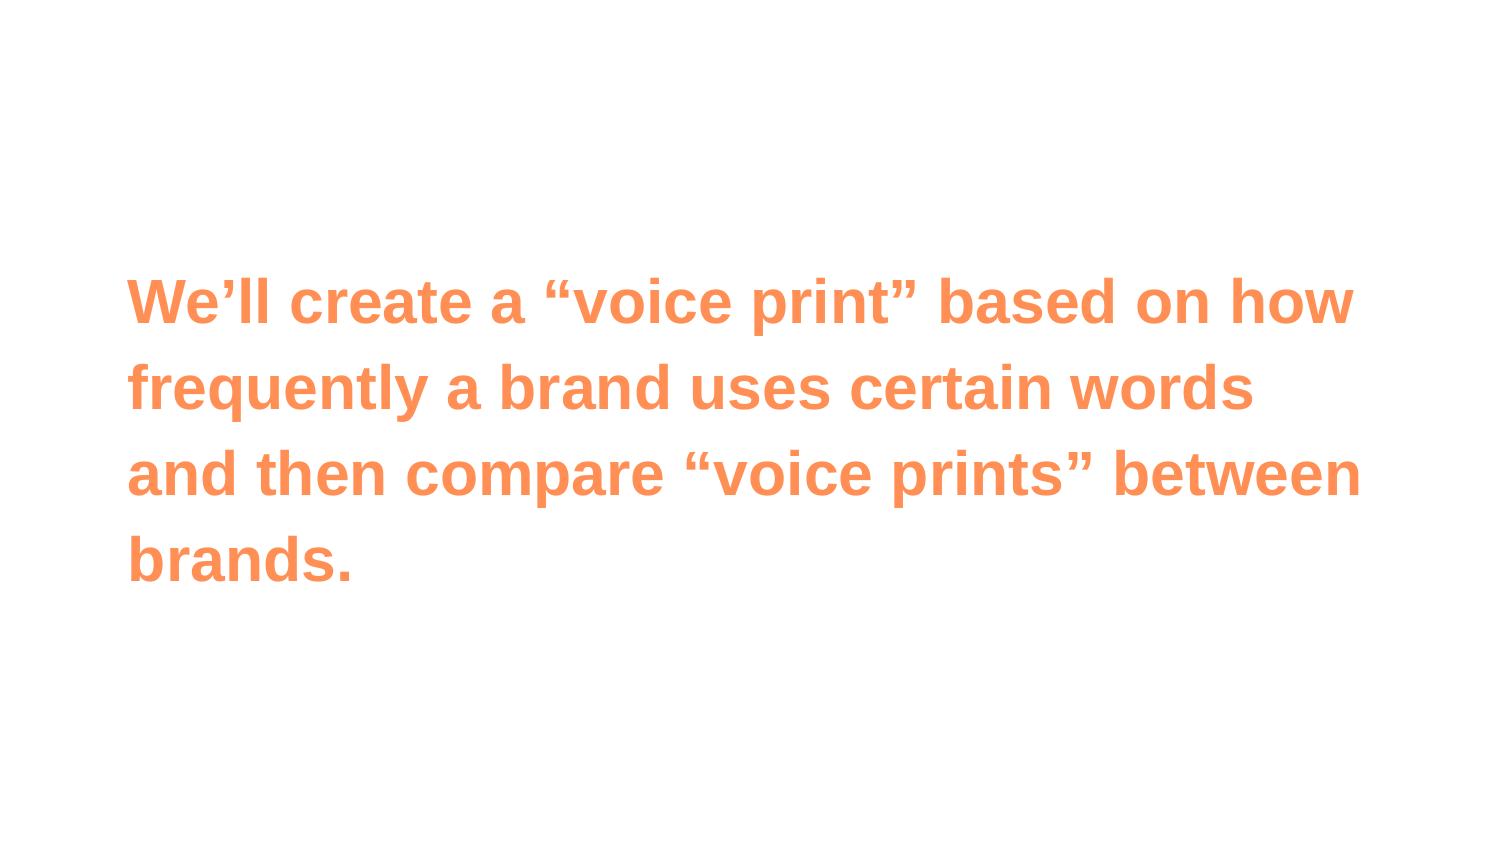

We’ll create a “voice print” based on how frequently a brand uses certain words and then compare “voice prints” between brands.